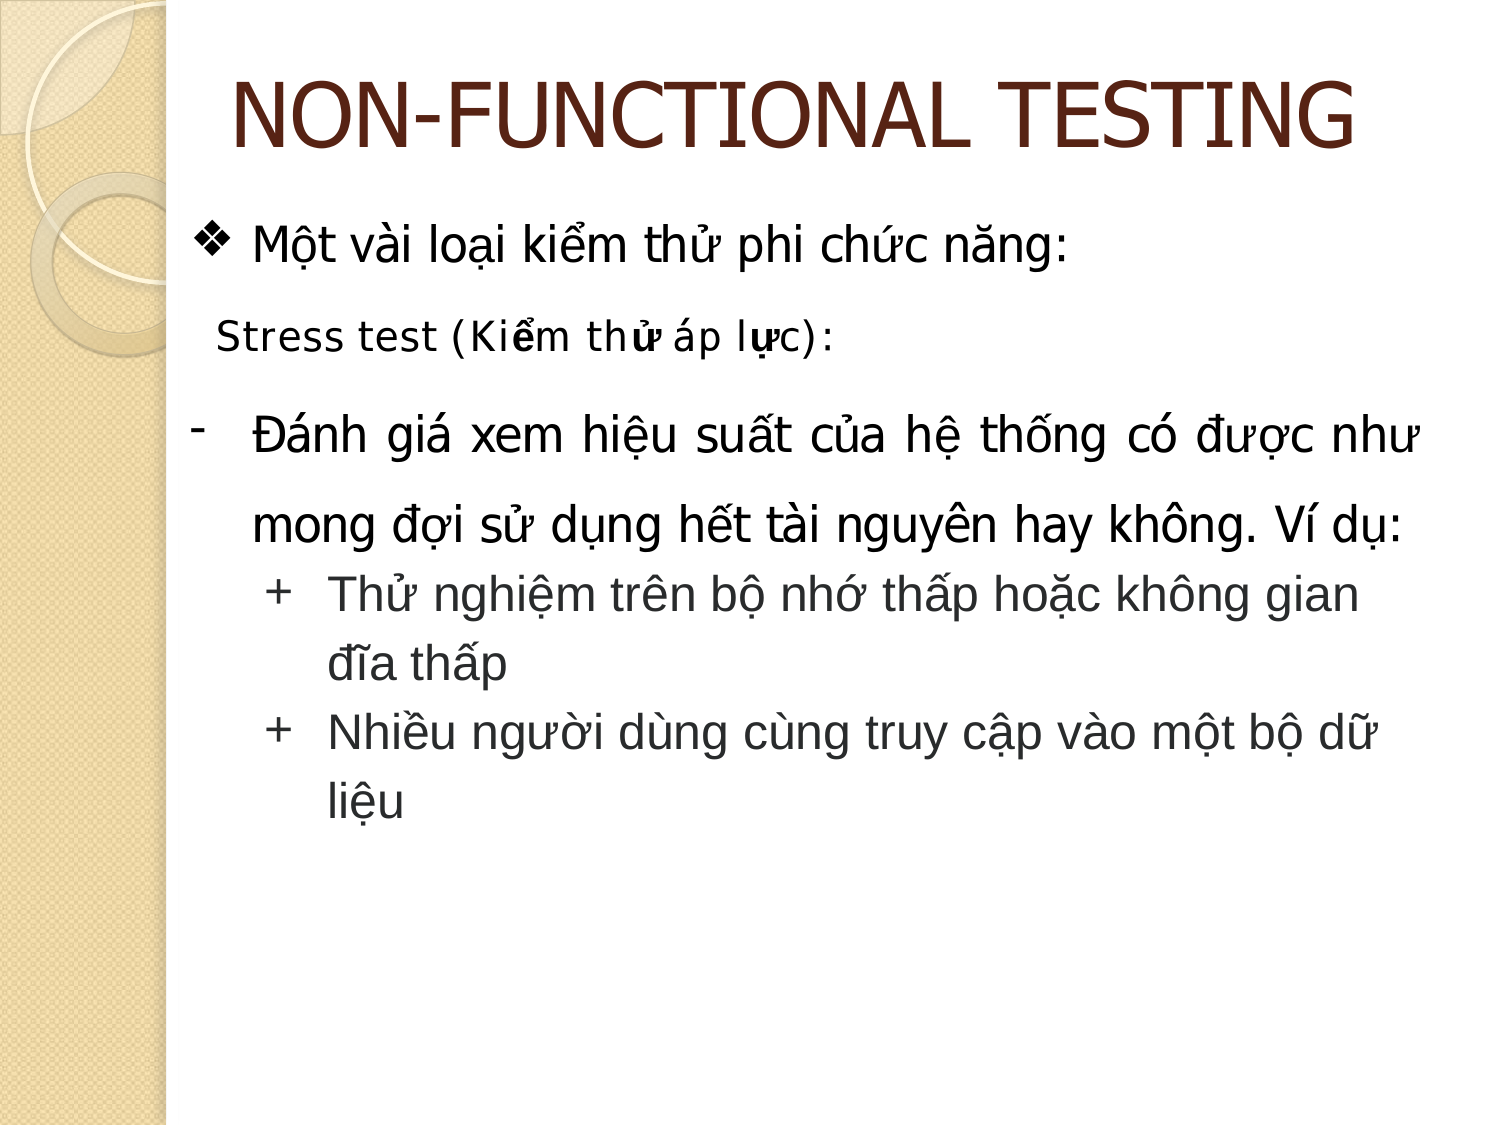

# NON-FUNCTIONAL TESTING
Một vài loại kiểm thử phi chức năng:
Stress test (Kiểm thử áp lực):
Đánh giá xem hiệu suất của hệ thống có được như mong đợi sử dụng hết tài nguyên hay không. Ví dụ:
Thử nghiệm trên bộ nhớ thấp hoặc không gian đĩa thấp
Nhiều người dùng cùng truy cập vào một bộ dữ liệu